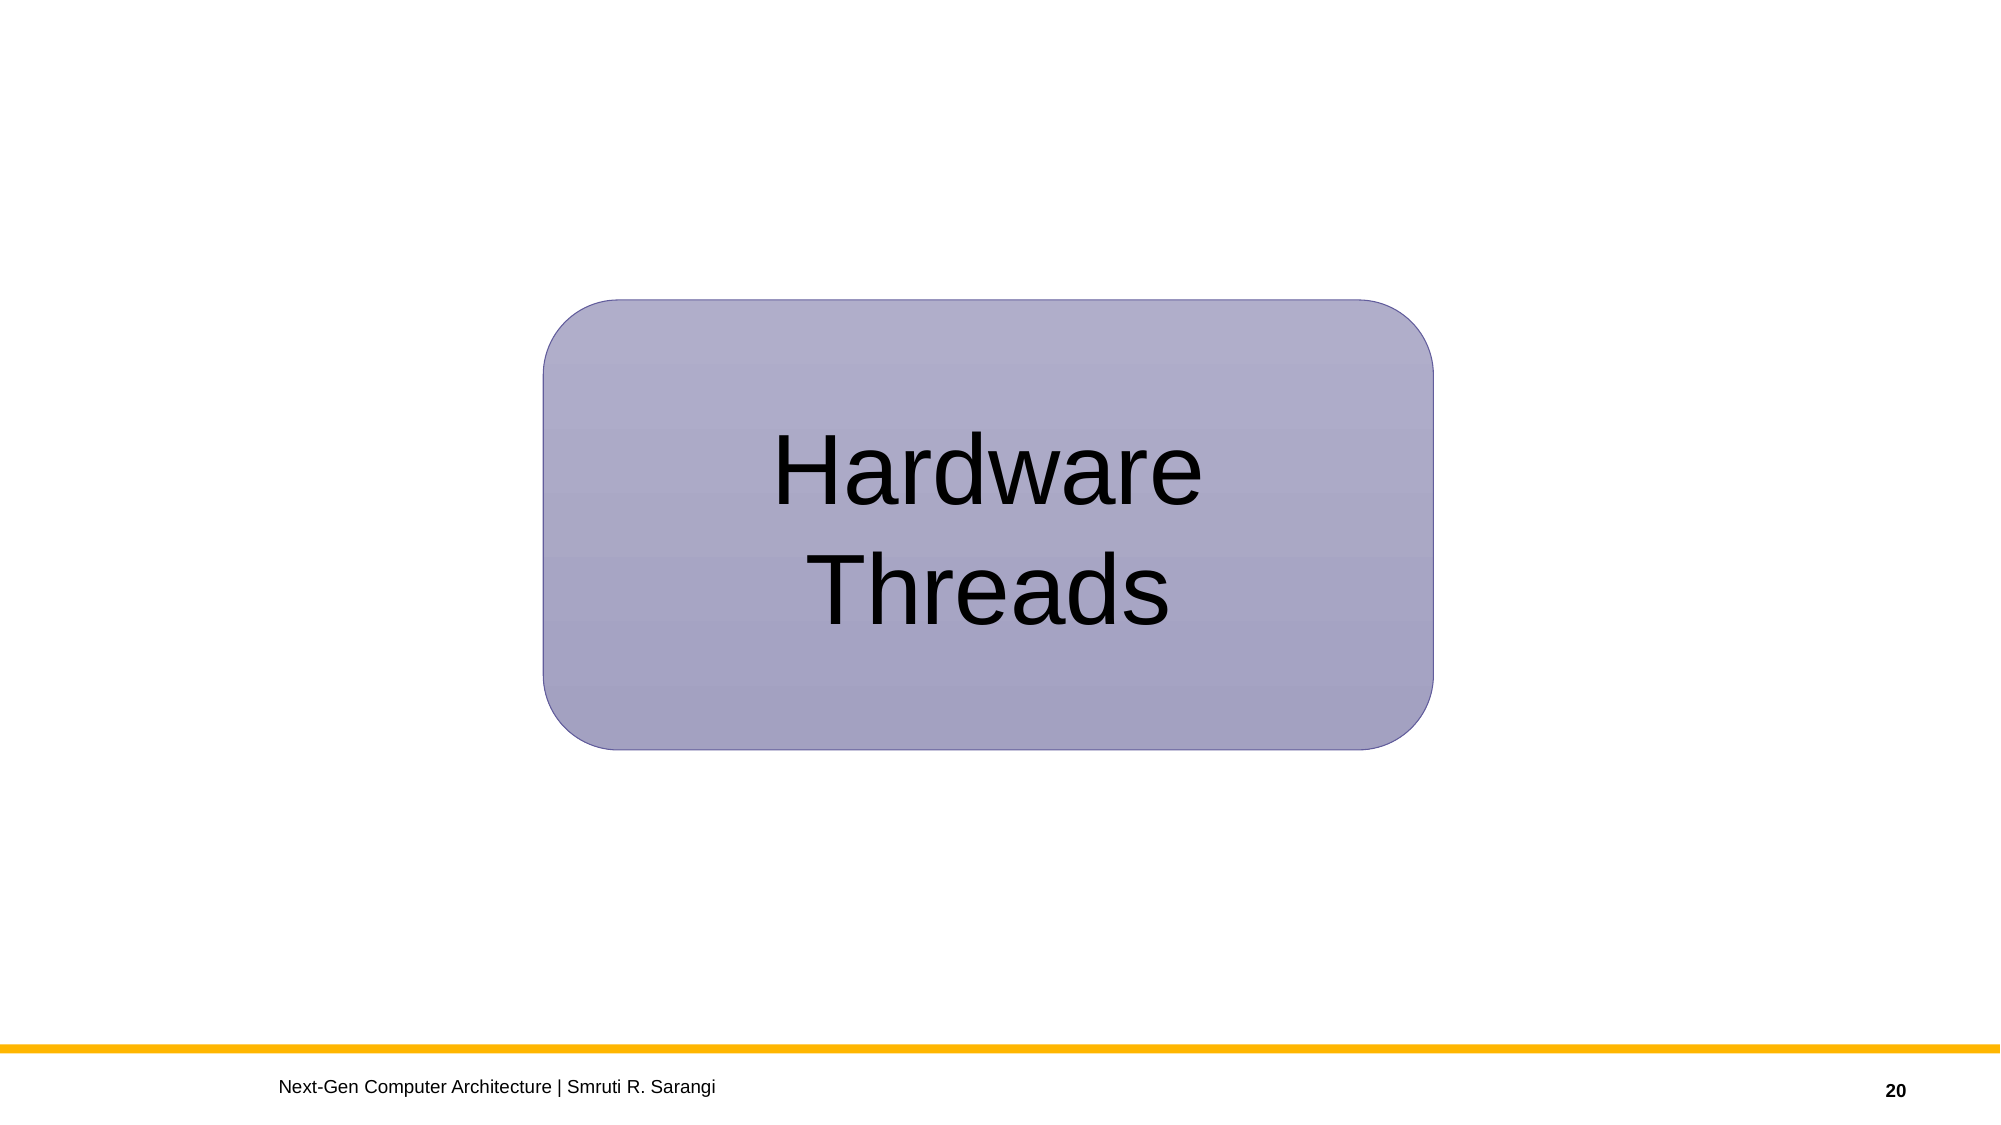

Hardware Threads
Next-Gen Computer Architecture | Smruti R. Sarangi
20